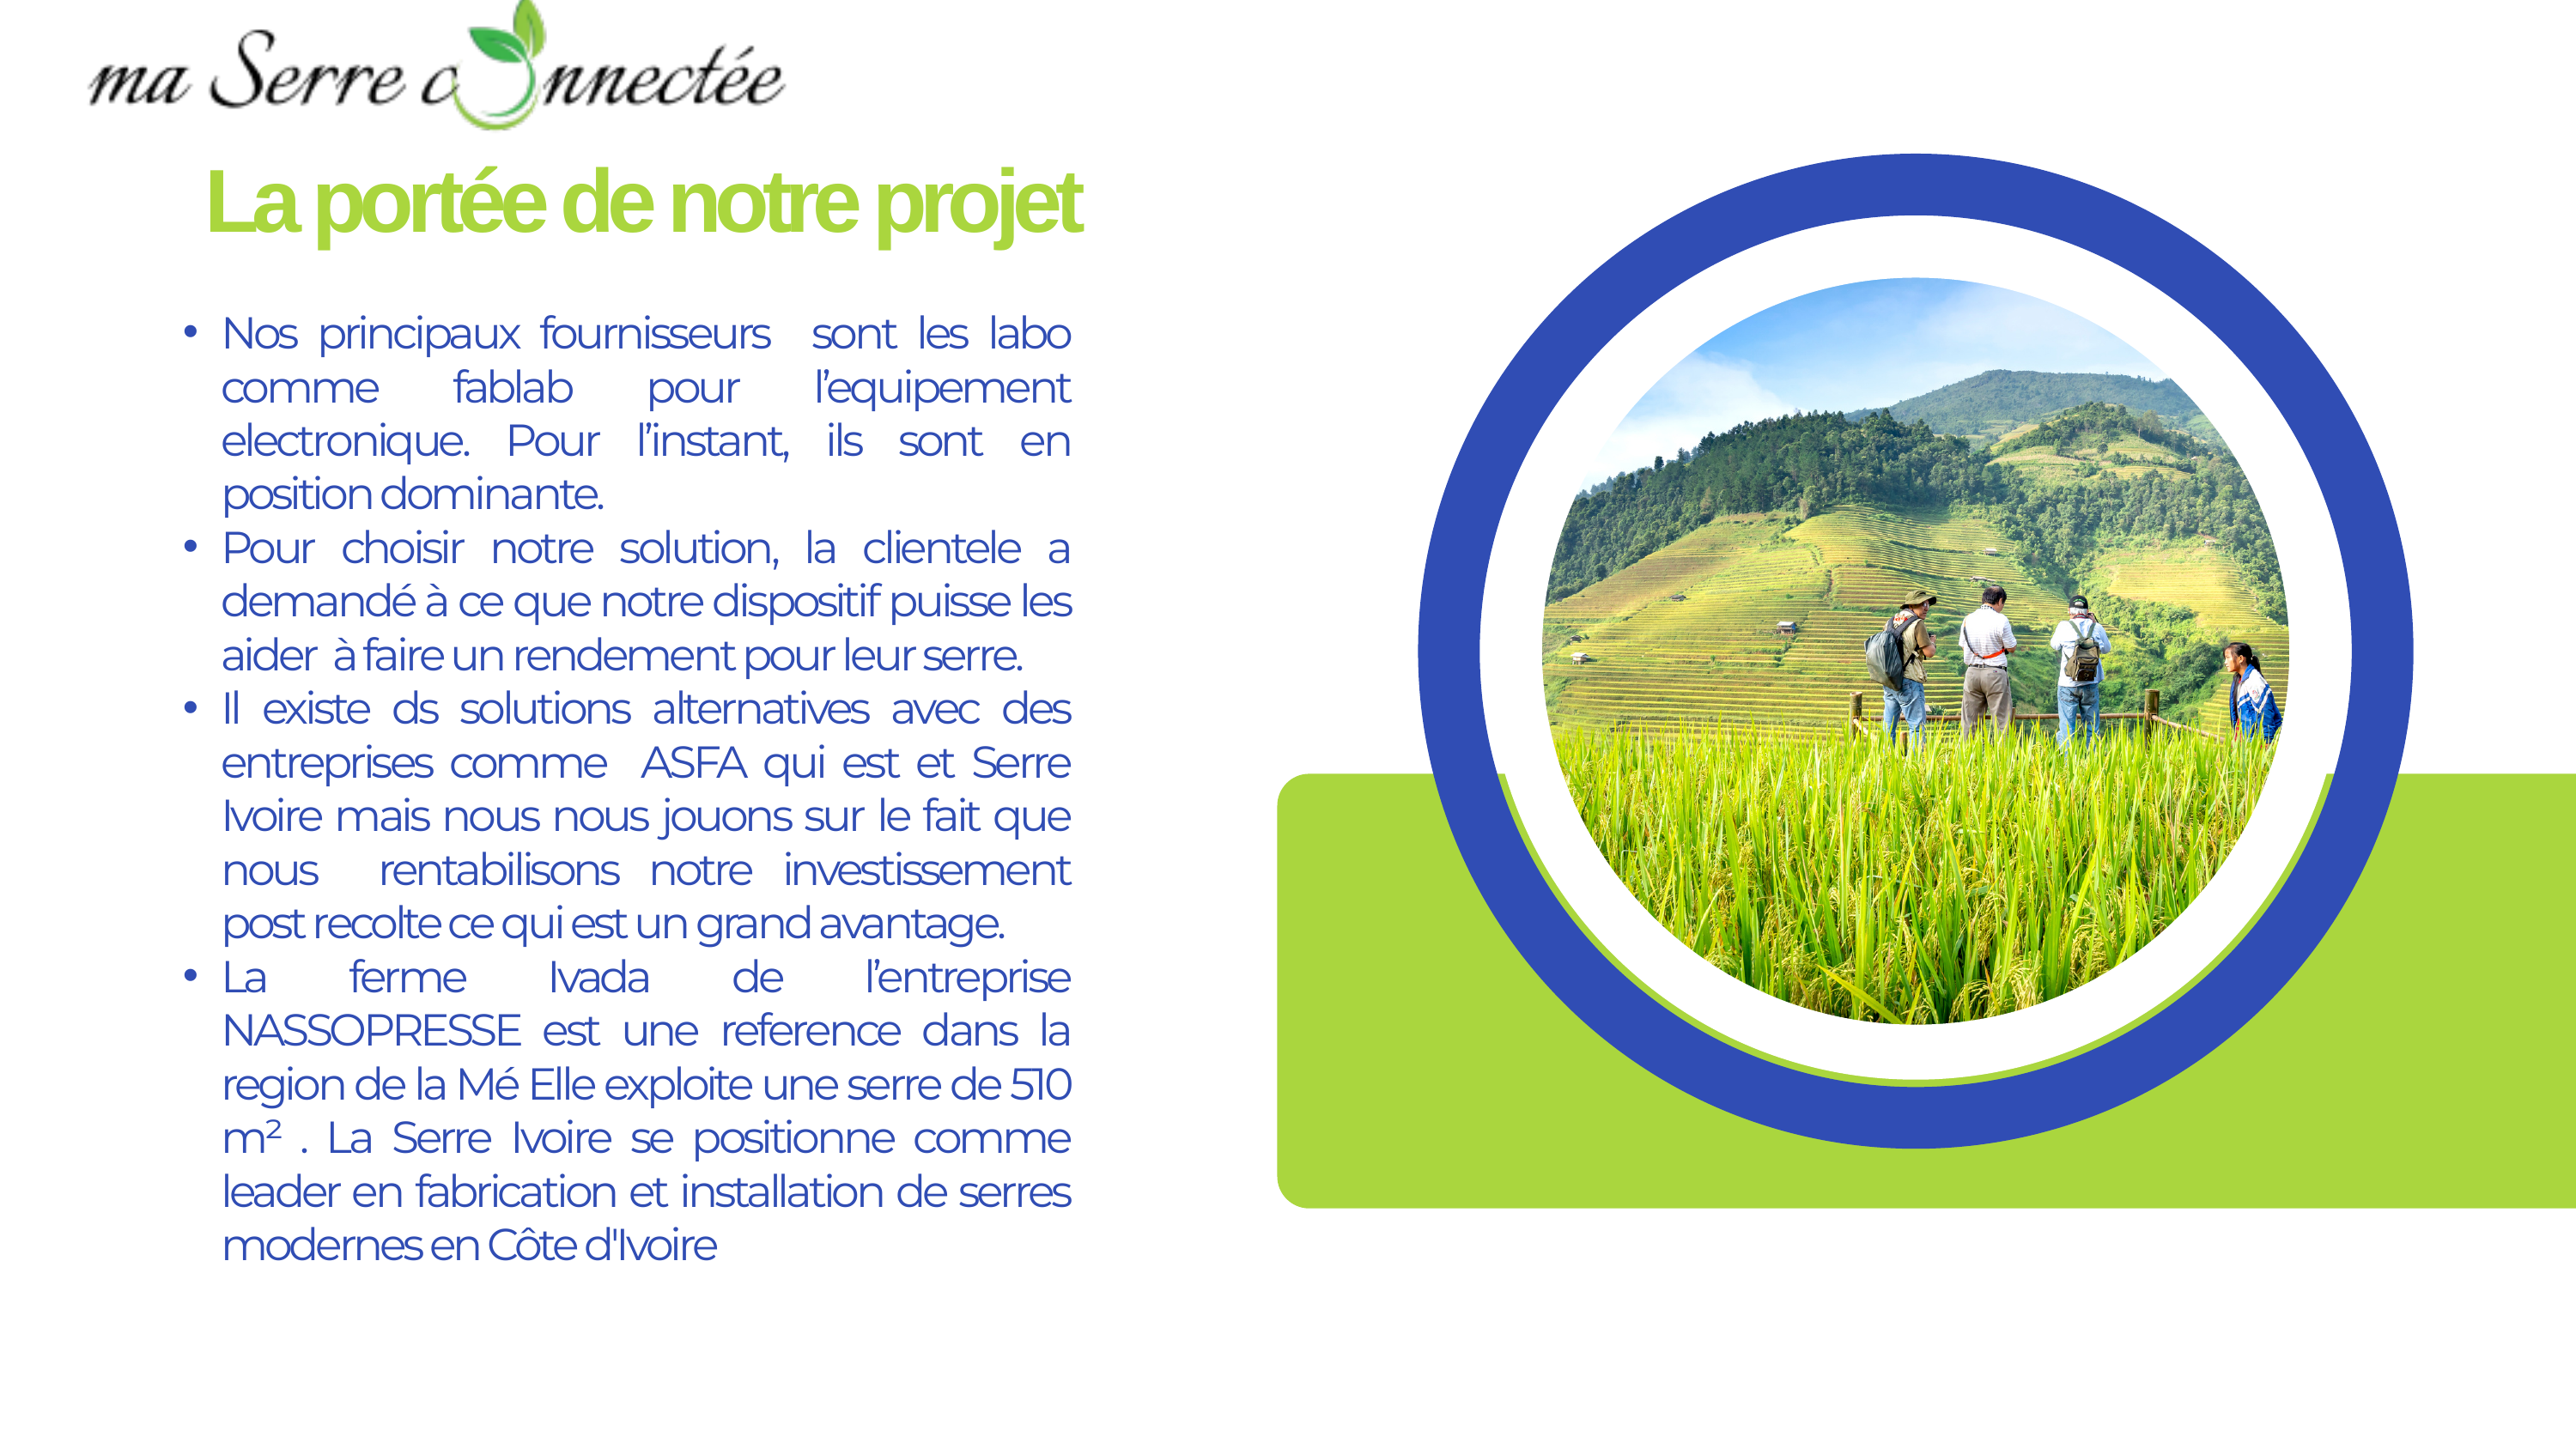

La portée de notre projet

Nos principaux fournisseurs  sont les labo comme fablab pour l’equipement electronique. Pour l’instant, ils sont en position dominante.
Pour choisir notre solution, la clientele a demandé à ce que notre dispositif puisse les aider  à faire un rendement pour leur serre.
Il existe ds solutions alternatives avec des entreprises comme  ASFA qui est et Serre Ivoire mais nous nous jouons sur le fait que nous  rentabilisons notre investissement post recolte ce qui est un grand avantage.
La ferme Ivada de l’entreprise NASSOPRESSE est une reference dans la region de la Mé Elle exploite une serre de 510 m² . La Serre Ivoire se positionne comme leader en fabrication et installation de serres modernes en Côte d'Ivoire